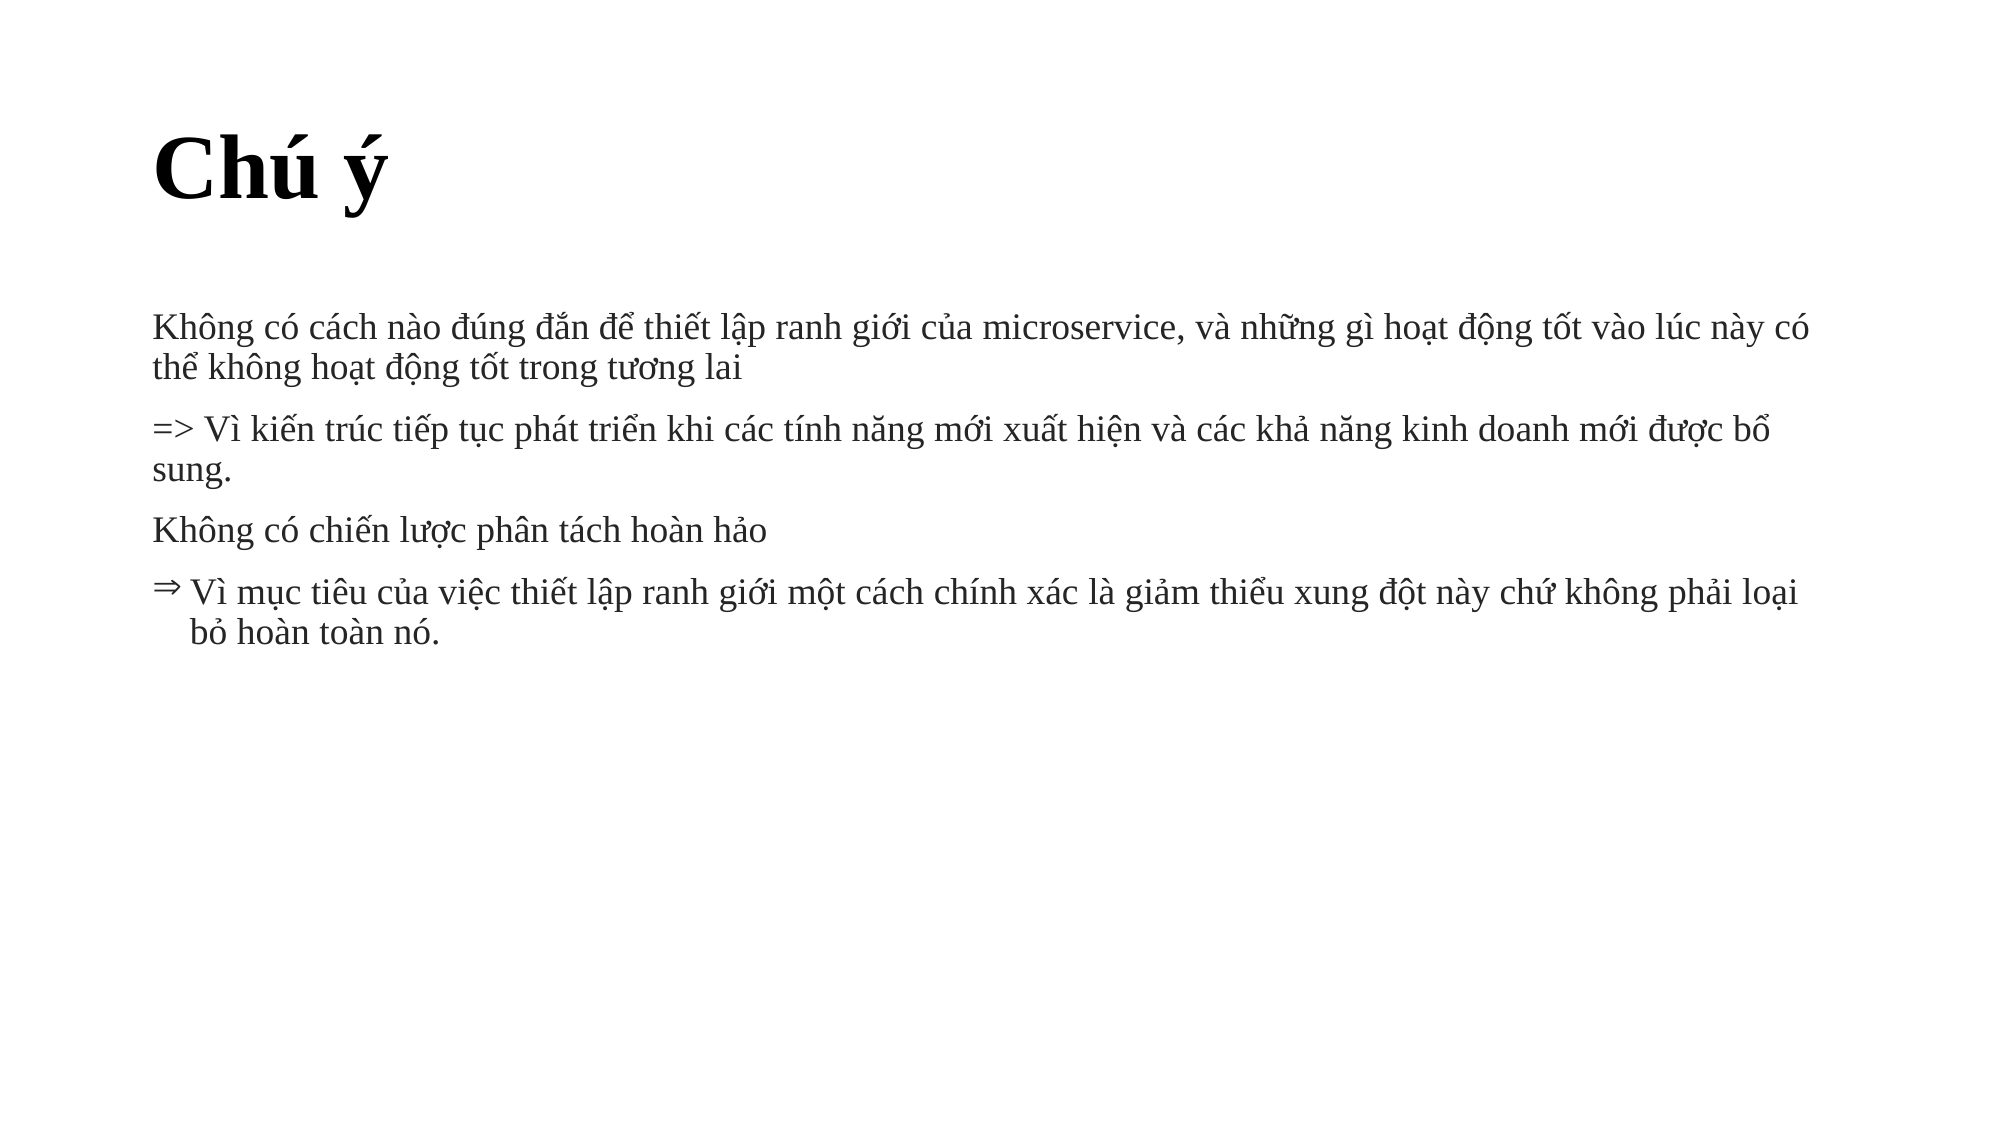

# Chú ý
Không có cách nào đúng đắn để thiết lập ranh giới của microservice, và những gì hoạt động tốt vào lúc này có thể không hoạt động tốt trong tương lai
=> Vì kiến ​​trúc tiếp tục phát triển khi các tính năng mới xuất hiện và các khả năng kinh doanh mới được bổ sung.
Không có chiến lược phân tách hoàn hảo
Vì mục tiêu của việc thiết lập ranh giới một cách chính xác là giảm thiểu xung đột này chứ không phải loại bỏ hoàn toàn nó.